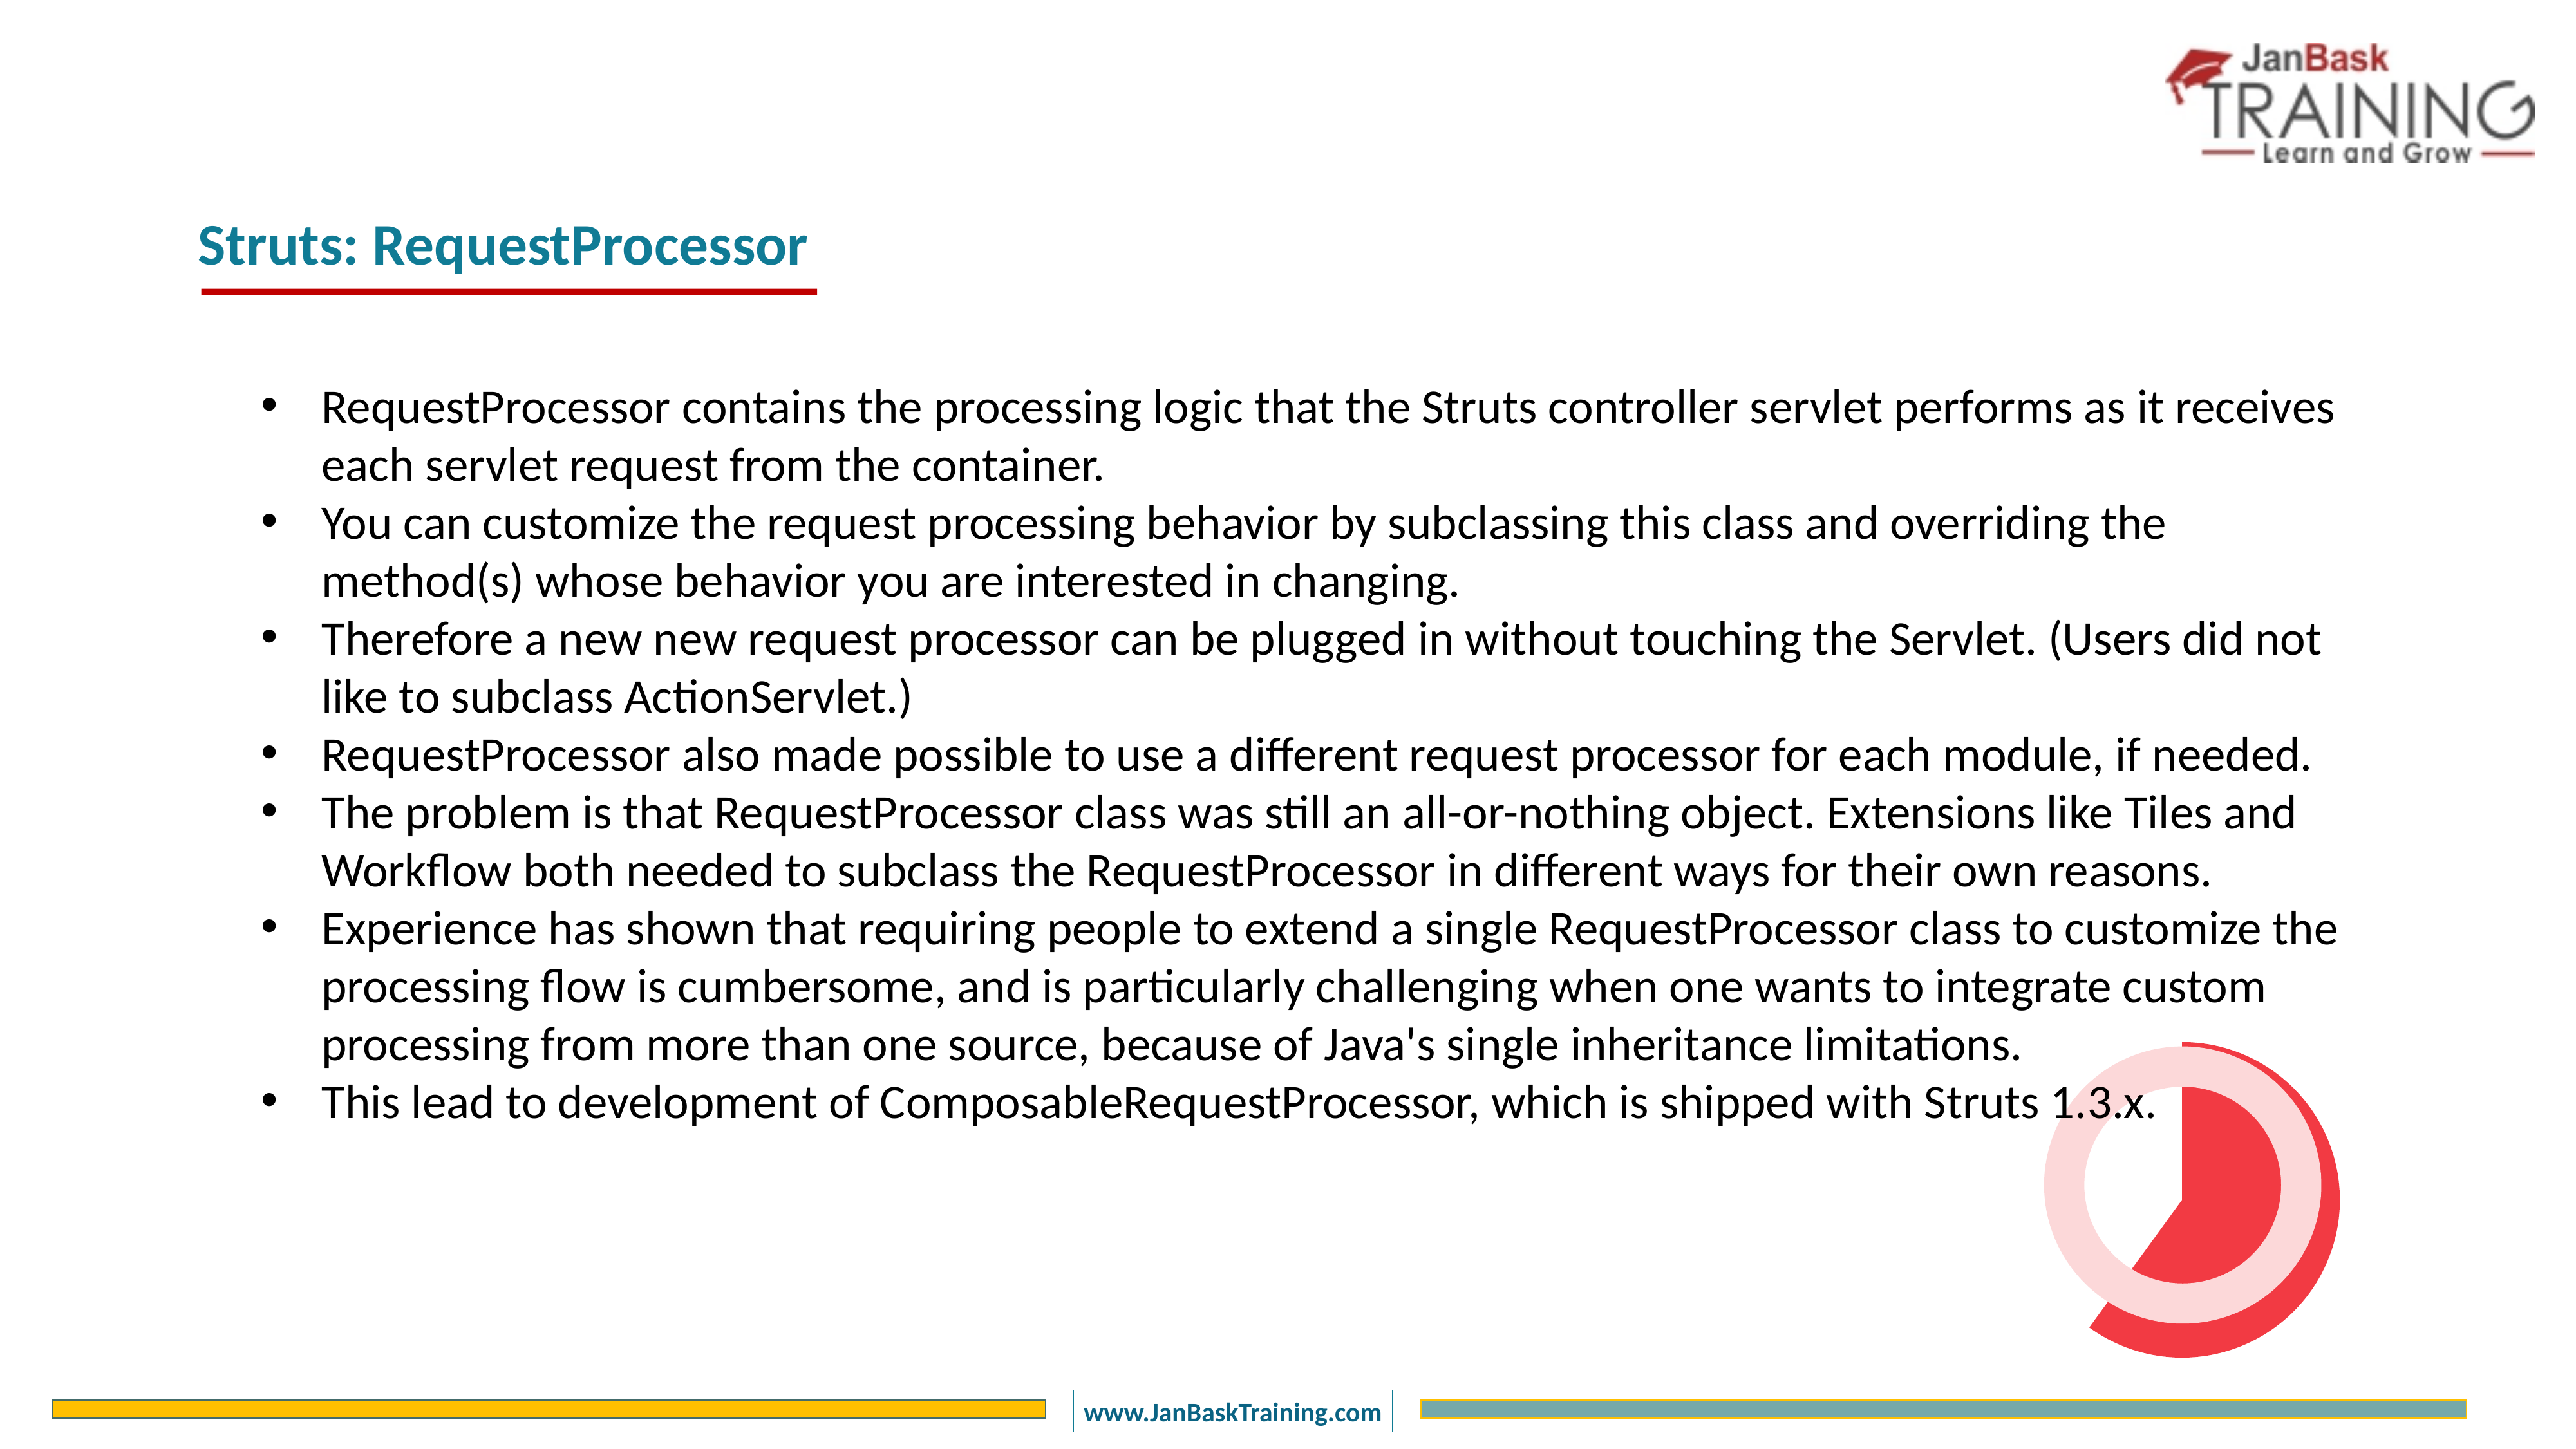

Struts: RequestProcessor

RequestProcessor contains the processing logic that the Struts controller servlet performs as it receives each servlet request from the container.
You can customize the request processing behavior by subclassing this class and overriding the method(s) whose behavior you are interested in changing.
Therefore a new new request processor can be plugged in without touching the Servlet. (Users did not like to subclass ActionServlet.)
RequestProcessor also made possible to use a different request processor for each module, if needed.
The problem is that RequestProcessor class was still an all-or-nothing object. Extensions like Tiles and Workflow both needed to subclass the RequestProcessor in different ways for their own reasons.
Experience has shown that requiring people to extend a single RequestProcessor class to customize the processing flow is cumbersome, and is particularly challenging when one wants to integrate custom processing from more than one source, because of Java's single inheritance limitations.
This lead to development of ComposableRequestProcessor, which is shipped with Struts 1.3.x.

### Chart

| Category | Sales |
|---|---|
| 1 Q | 60.0 |
| 2 Q | 40.0 |